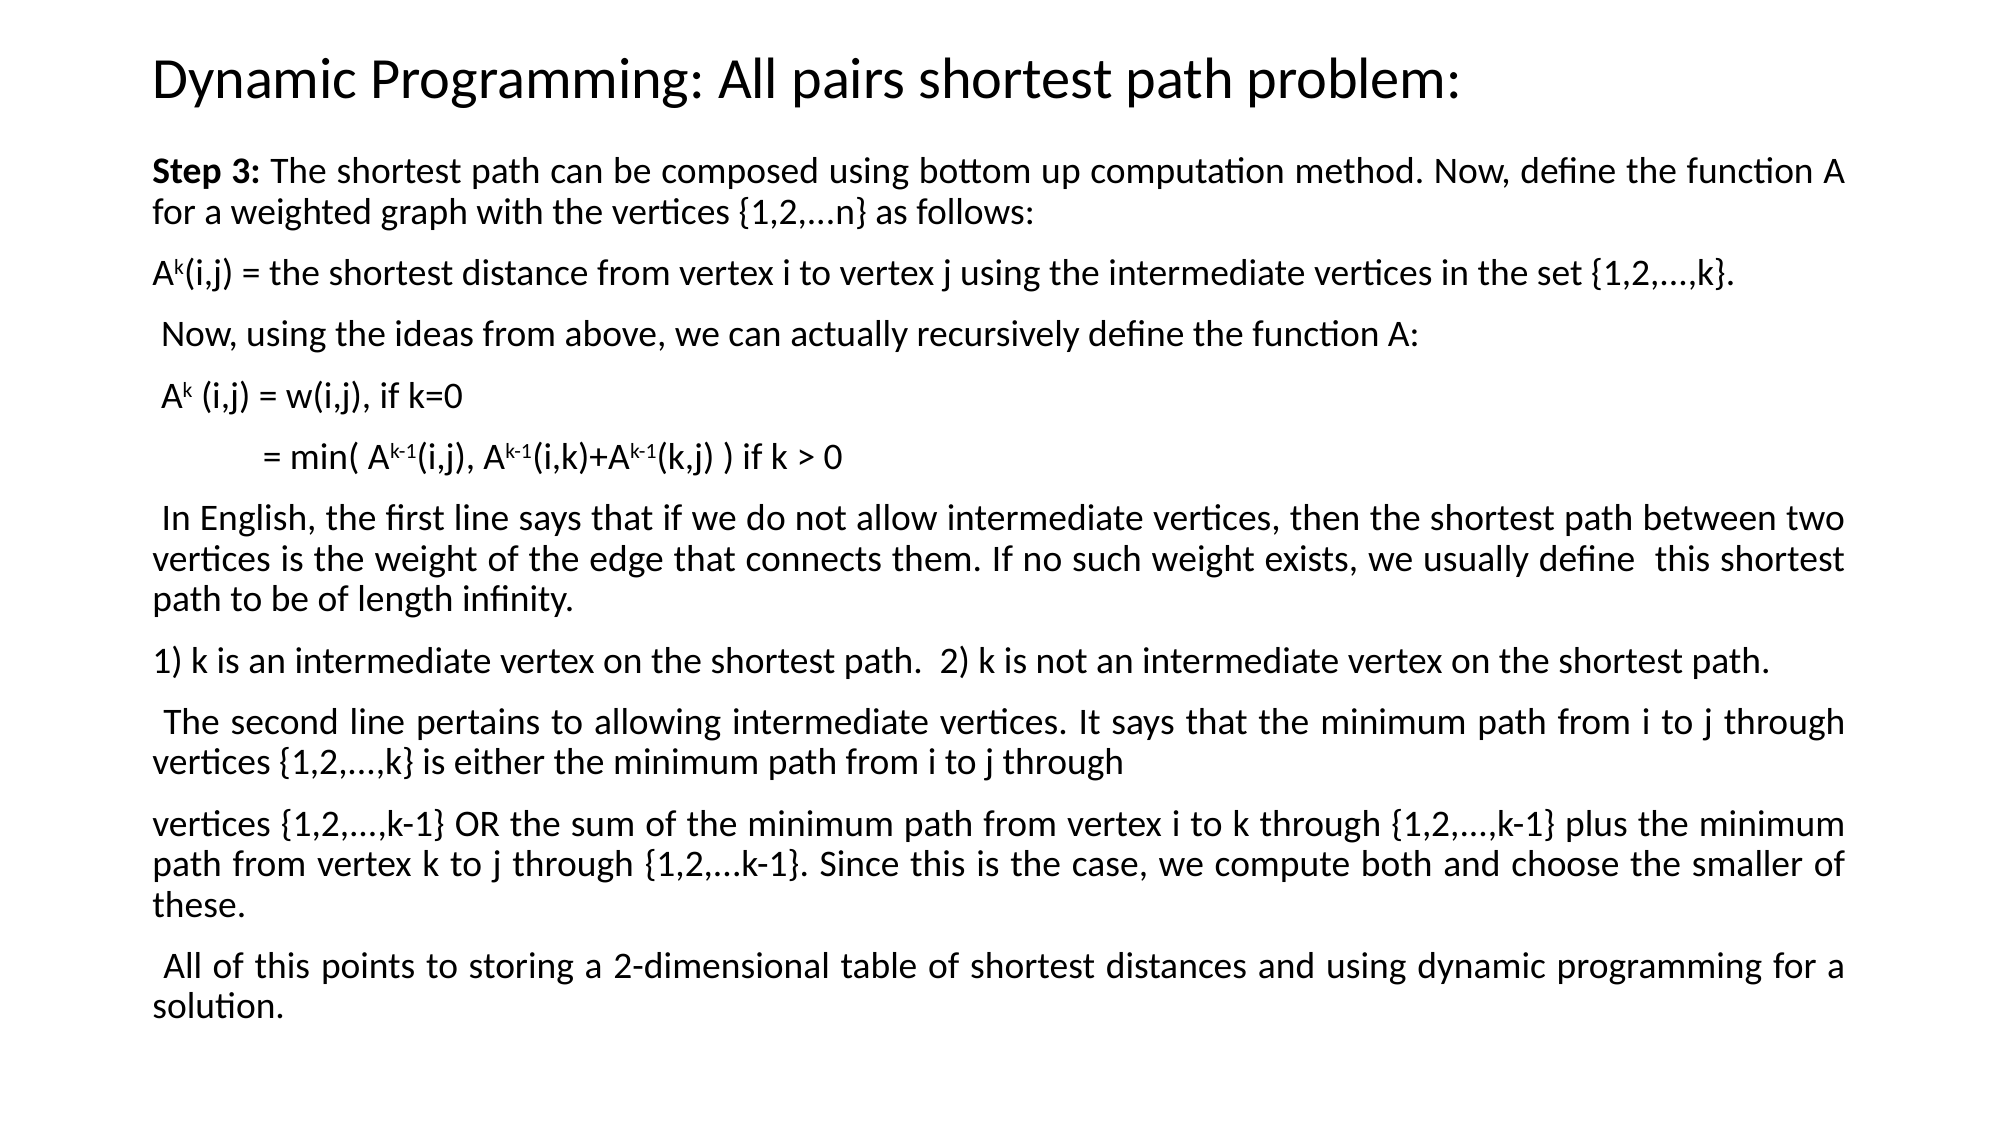

# Dynamic Programming: All pairs shortest path problem:
Step 3: The shortest path can be composed using bottom up computation method. Now, define the function A for a weighted graph with the vertices {1,2,...n} as follows:
Ak(i,j) = the shortest distance from vertex i to vertex j using the intermediate vertices in the set {1,2,...,k}.
 Now, using the ideas from above, we can actually recursively define the function A:
 Ak (i,j) = w(i,j), if k=0
             = min( Ak-1(i,j), Ak-1(i,k)+Ak-1(k,j) ) if k > 0
 In English, the first line says that if we do not allow intermediate vertices, then the shortest path between two vertices is the weight of the edge that connects them. If no such weight exists, we usually define  this shortest path to be of length infinity.
1) k is an intermediate vertex on the shortest path.  2) k is not an intermediate vertex on the shortest path.
 The second line pertains to allowing intermediate vertices. It says that the minimum path from i to j through vertices {1,2,...,k} is either the minimum path from i to j through
vertices {1,2,...,k-1} OR the sum of the minimum path from vertex i to k through {1,2,...,k-1} plus the minimum path from vertex k to j through {1,2,...k-1}. Since this is the case, we compute both and choose the smaller of these.
 All of this points to storing a 2-dimensional table of shortest distances and using dynamic programming for a solution.